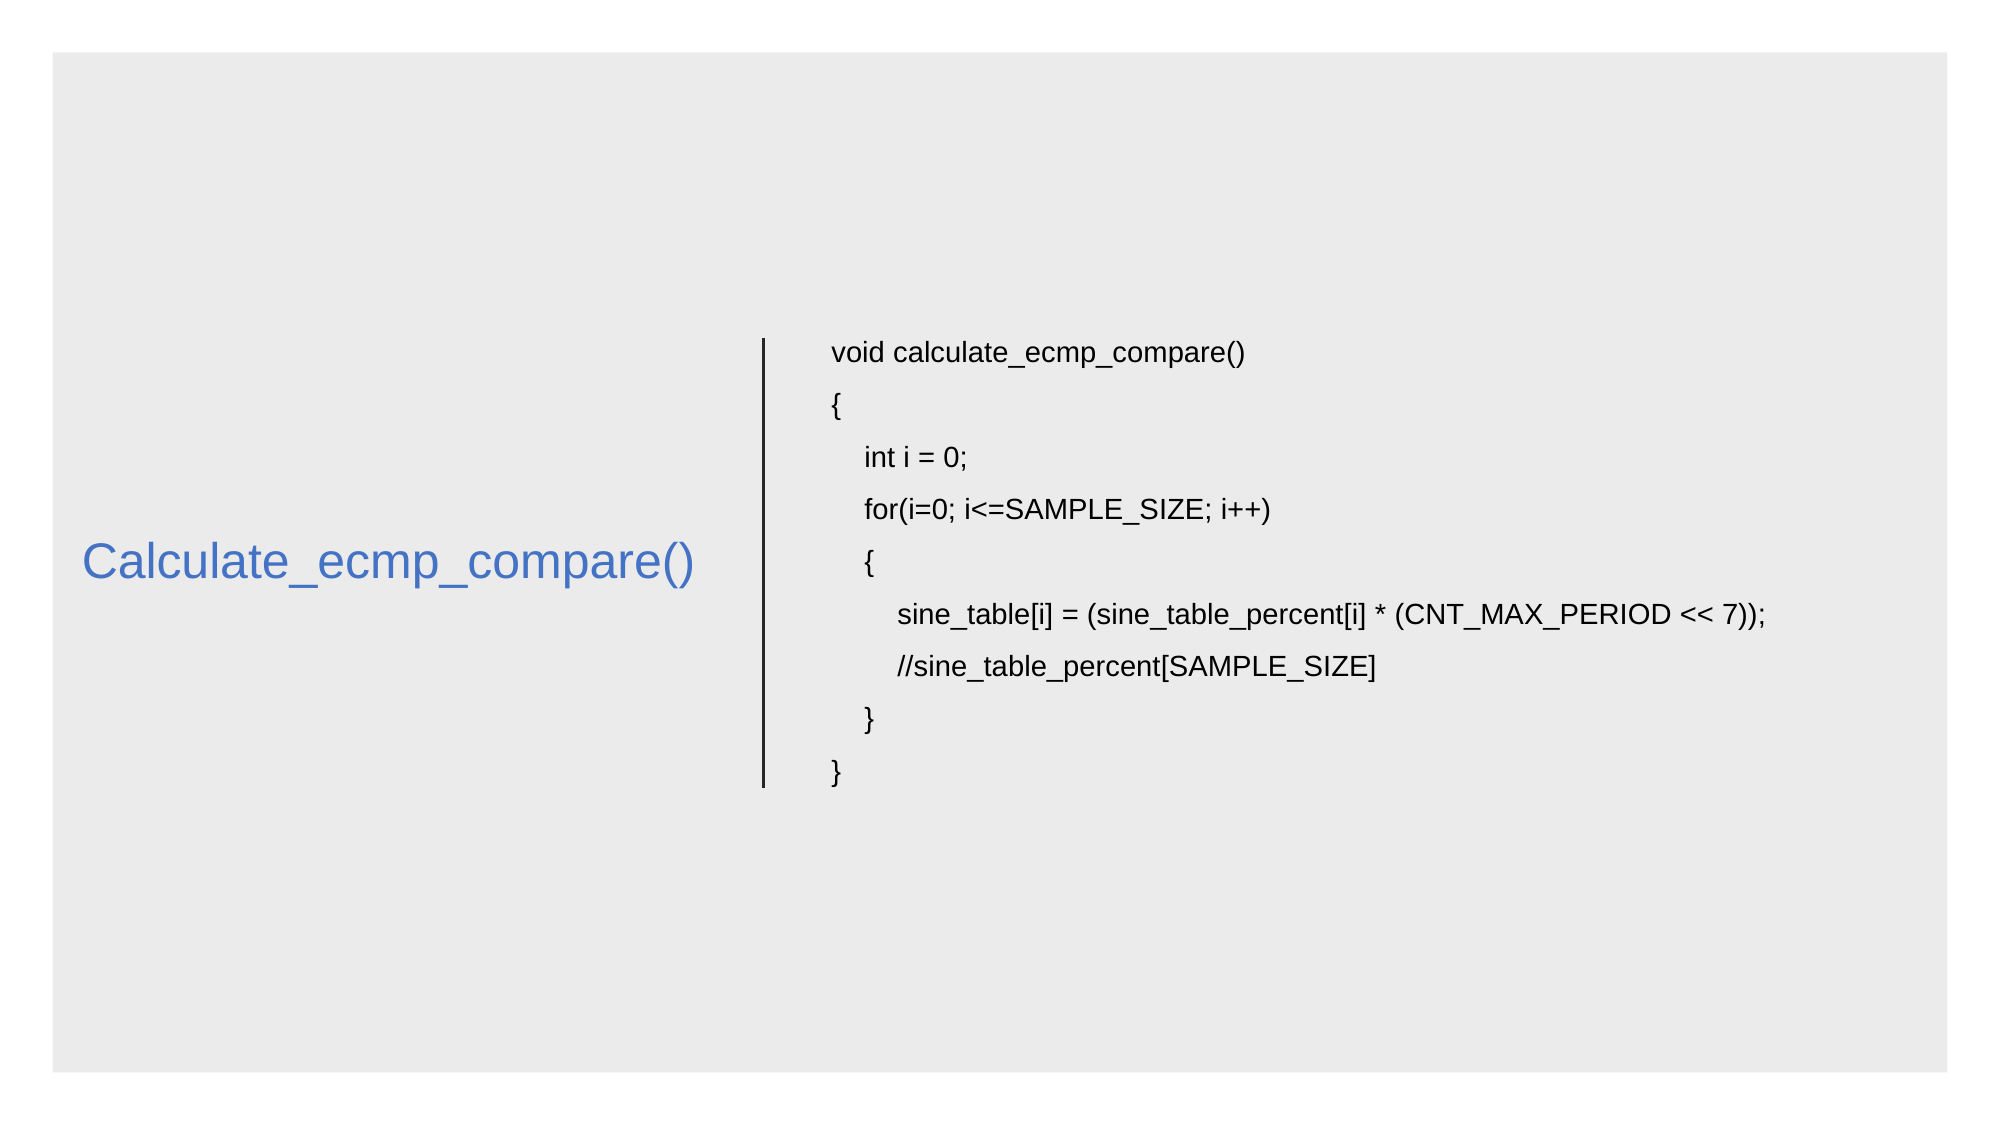

# Calculate_ecmp_compare()
void calculate_ecmp_compare()
{
    int i = 0;
    for(i=0; i<=SAMPLE_SIZE; i++)
    {
        sine_table[i] = (sine_table_percent[i] * (CNT_MAX_PERIOD << 7));
        //sine_table_percent[SAMPLE_SIZE]
    }
}